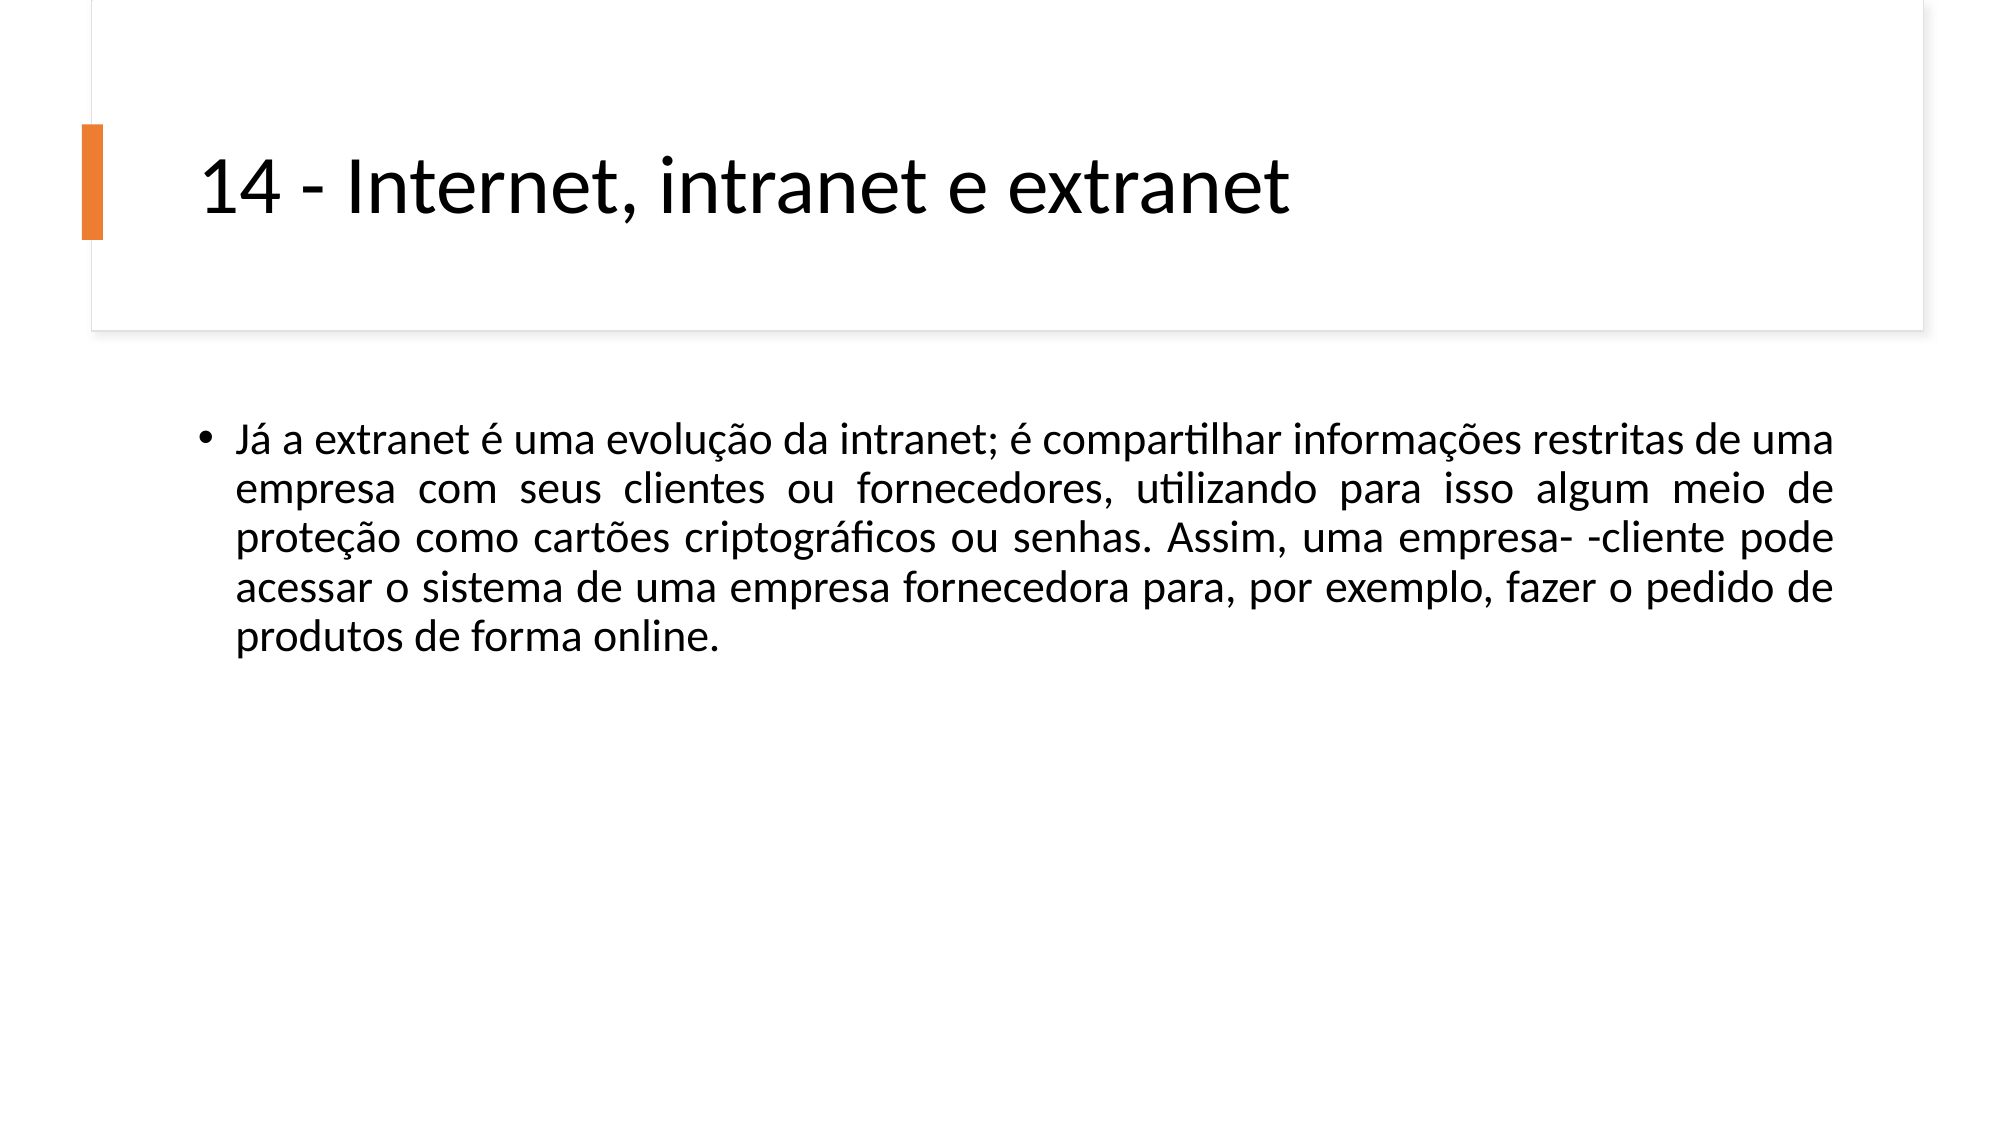

# 14 - Internet, intranet e extranet

Já a extranet é uma evolução da intranet; é compartilhar informações restritas de uma empresa com seus clientes ou fornecedores, utilizando para isso algum meio de proteção como cartões criptográficos ou senhas. Assim, uma empresa- -cliente pode acessar o sistema de uma empresa fornecedora para, por exemplo, fazer o pedido de produtos de forma online.